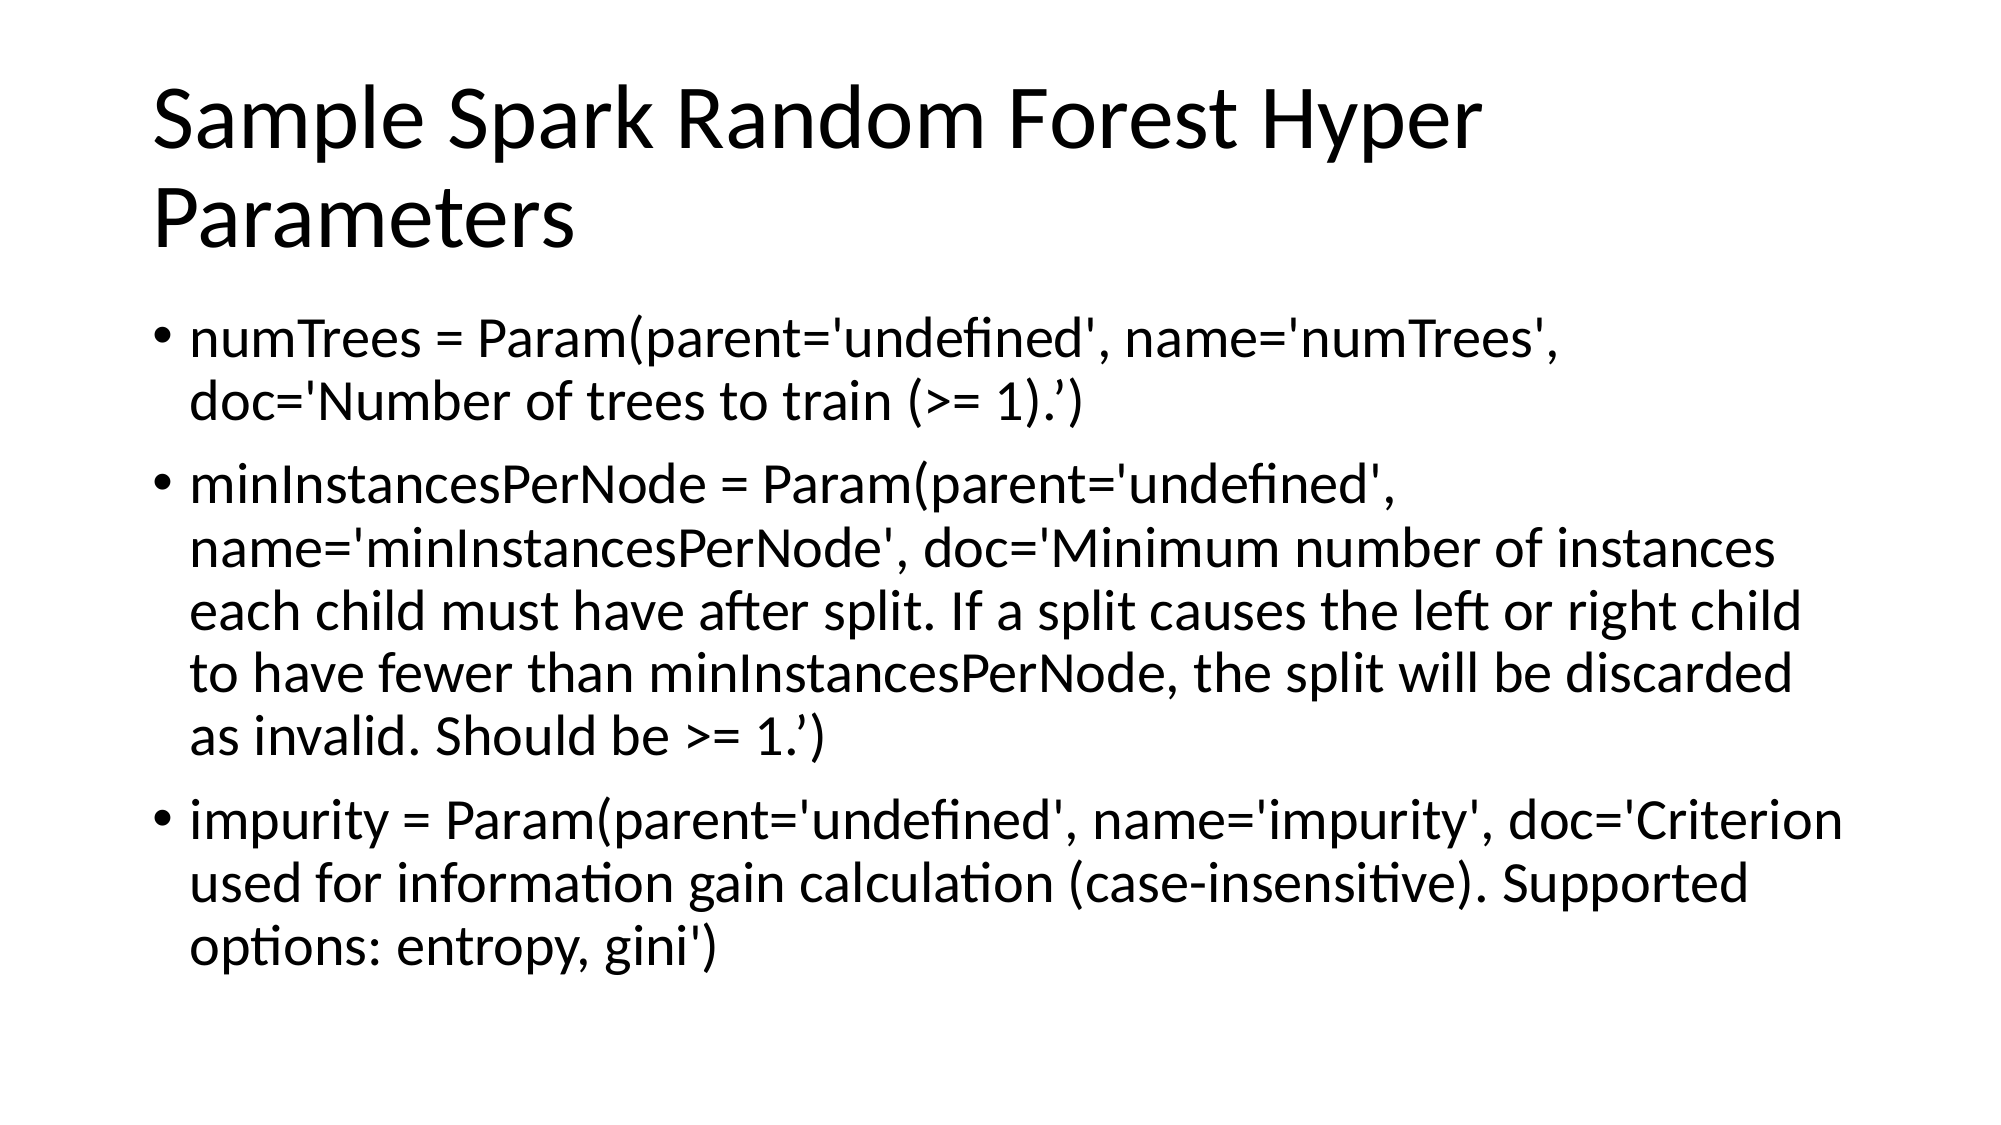

# Sample Spark Random Forest Hyper Parameters
numTrees = Param(parent='undefined', name='numTrees', doc='Number of trees to train (>= 1).’)
minInstancesPerNode = Param(parent='undefined', name='minInstancesPerNode', doc='Minimum number of instances each child must have after split. If a split causes the left or right child to have fewer than minInstancesPerNode, the split will be discarded as invalid. Should be >= 1.’)
impurity = Param(parent='undefined', name='impurity', doc='Criterion used for information gain calculation (case-insensitive). Supported options: entropy, gini')